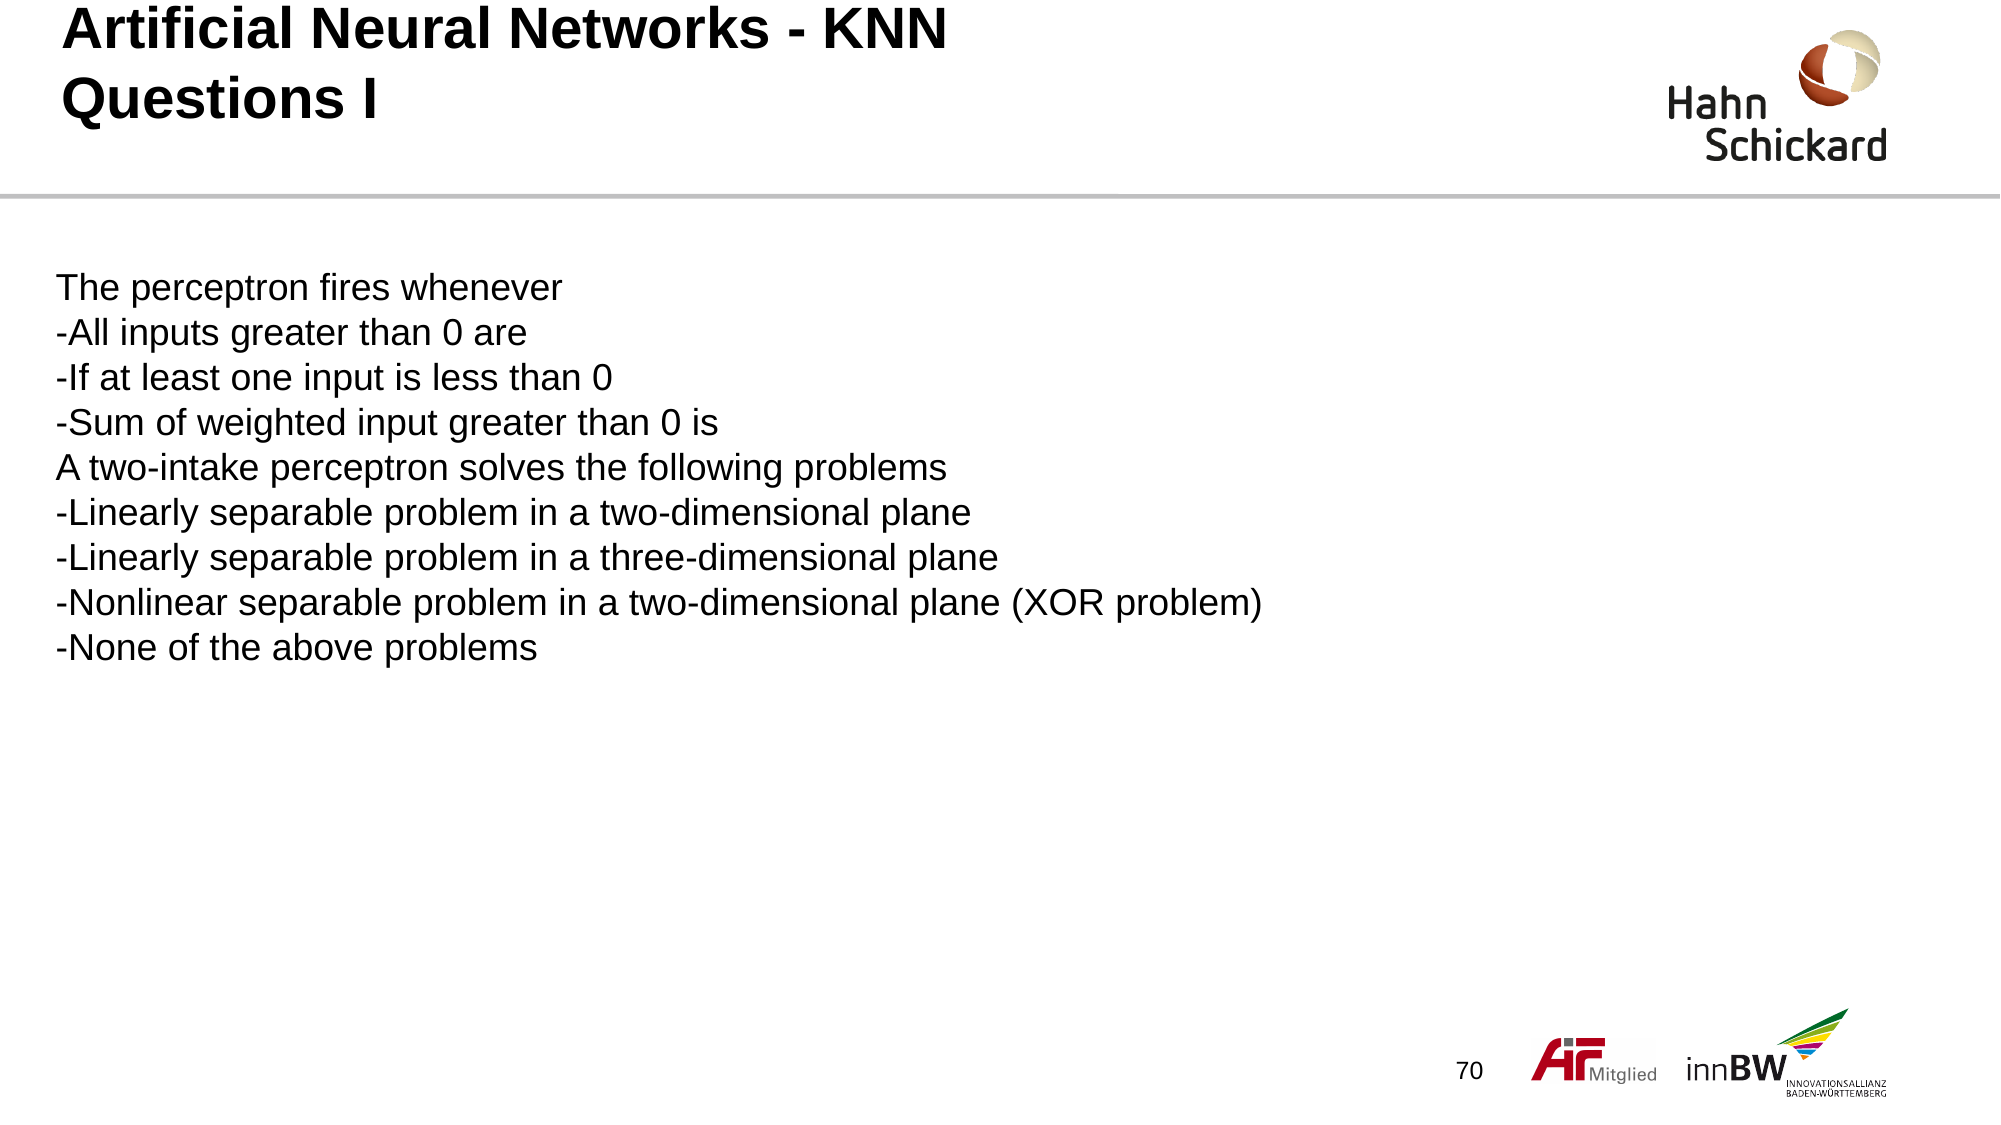

# Artificial Neural Networks - KNN Questions I

The perceptron fires whenever
-All inputs greater than 0 are
-If at least one input is less than 0
-Sum of weighted input greater than 0 is
A two-intake perceptron solves the following problems
-Linearly separable problem in a two-dimensional plane
-Linearly separable problem in a three-dimensional plane
-Nonlinear separable problem in a two-dimensional plane (XOR problem)
-None of the above problems

70